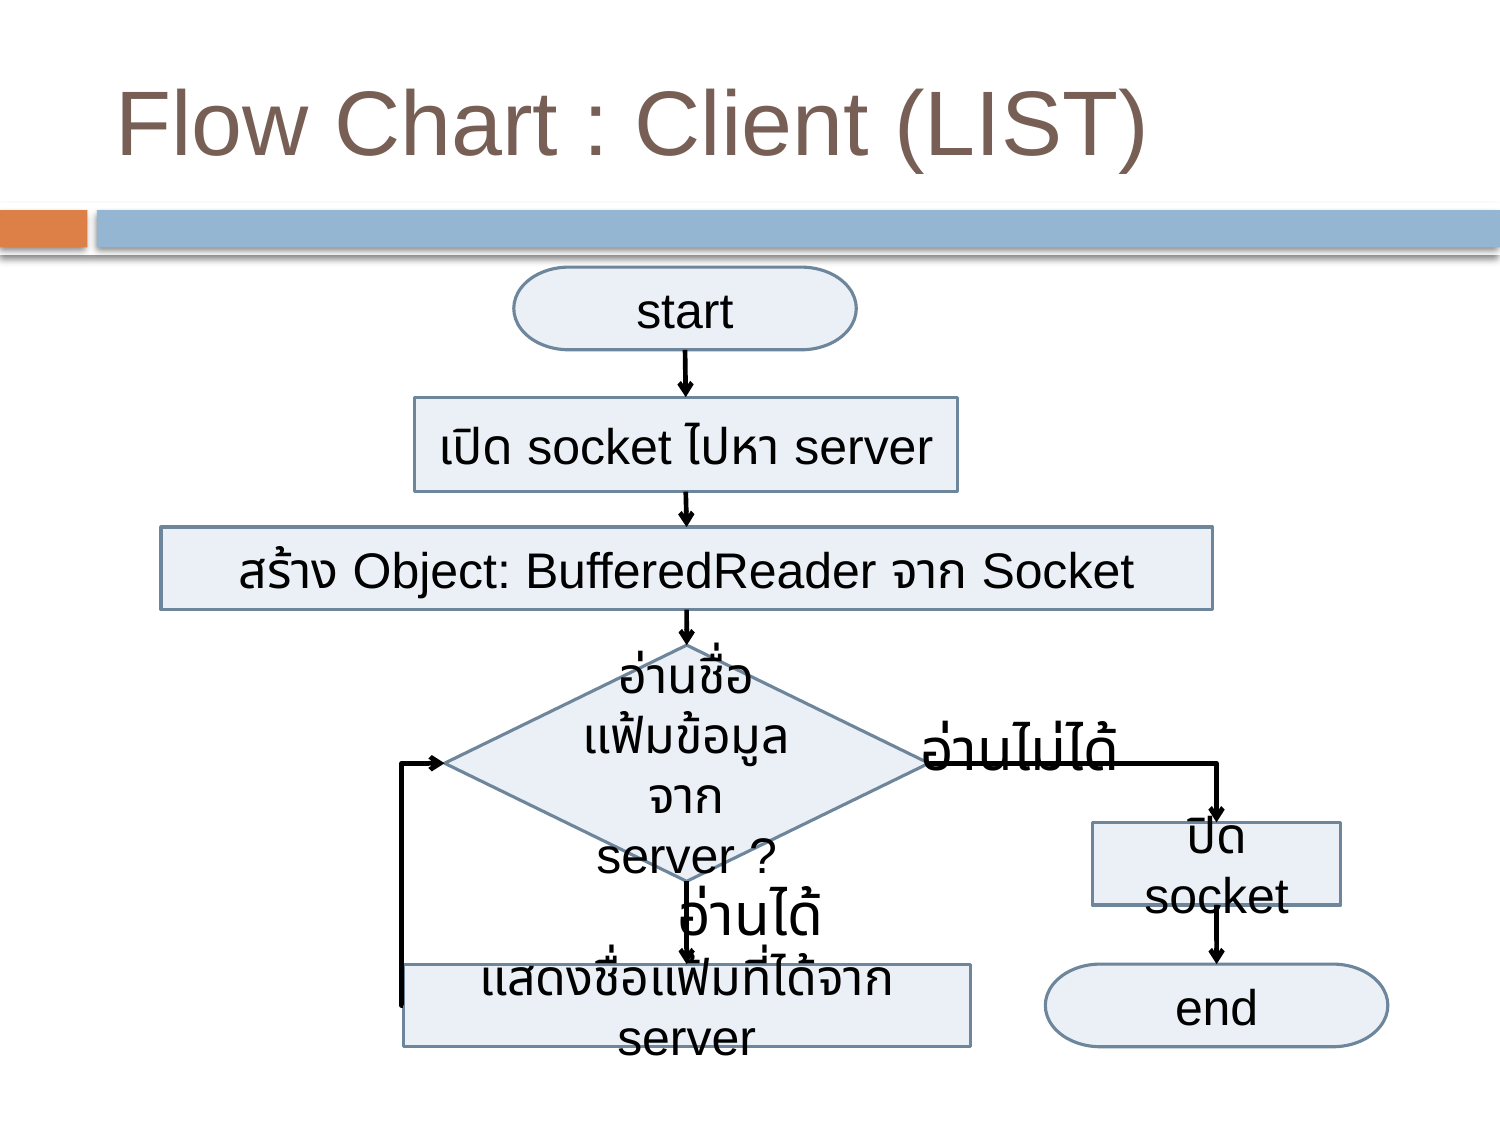

# Flow Chart : Client (LIST)
start
เปิด socket ไปหา server
สร้าง Object: BufferedReader จาก Socket
อ่านชื่อแฟ้มข้อมูลจาก server ?
อ่านไม่ได้
ปิด socket
อ่านได้
แสดงชื่อแฟ้มที่ได้จาก server
end